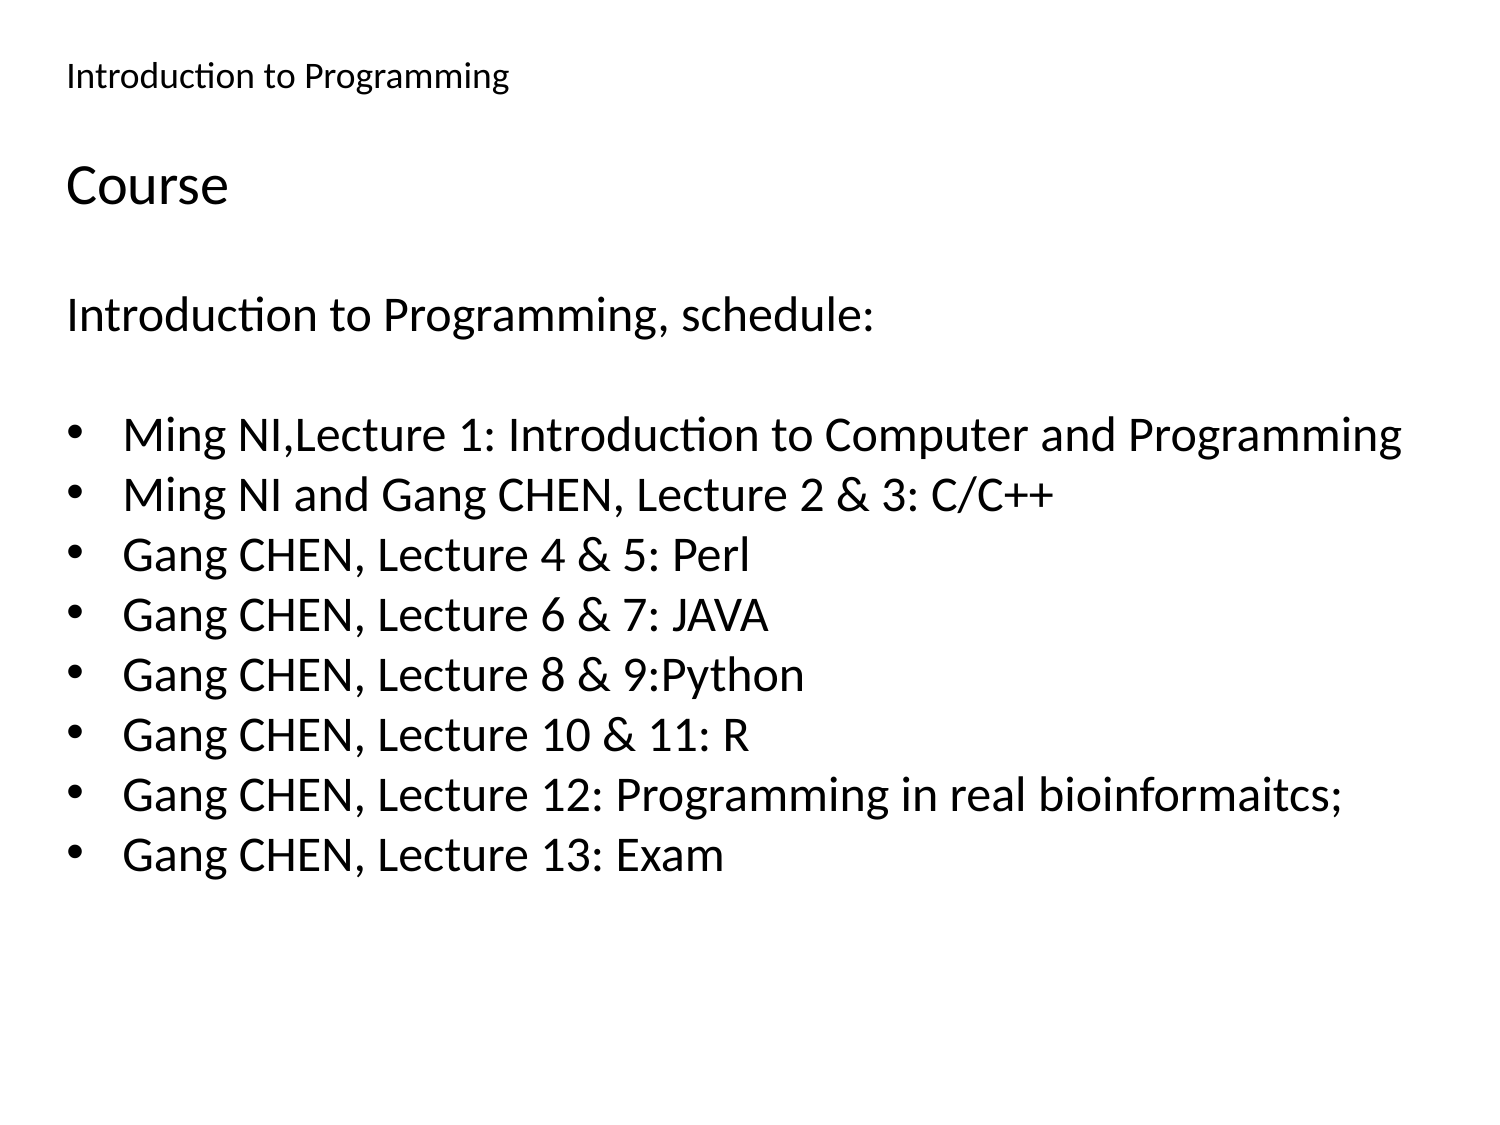

Introduction to Programming
Course

Introduction to Programming, schedule:

Ming NI,Lecture 1: Introduction to Computer and Programming
Ming NI and Gang CHEN, Lecture 2 & 3: C/C++
Gang CHEN, Lecture 4 & 5: Perl
Gang CHEN, Lecture 6 & 7: JAVA
Gang CHEN, Lecture 8 & 9:Python
Gang CHEN, Lecture 10 & 11: R
Gang CHEN, Lecture 12: Programming in real bioinformaitcs;
Gang CHEN, Lecture 13: Exam